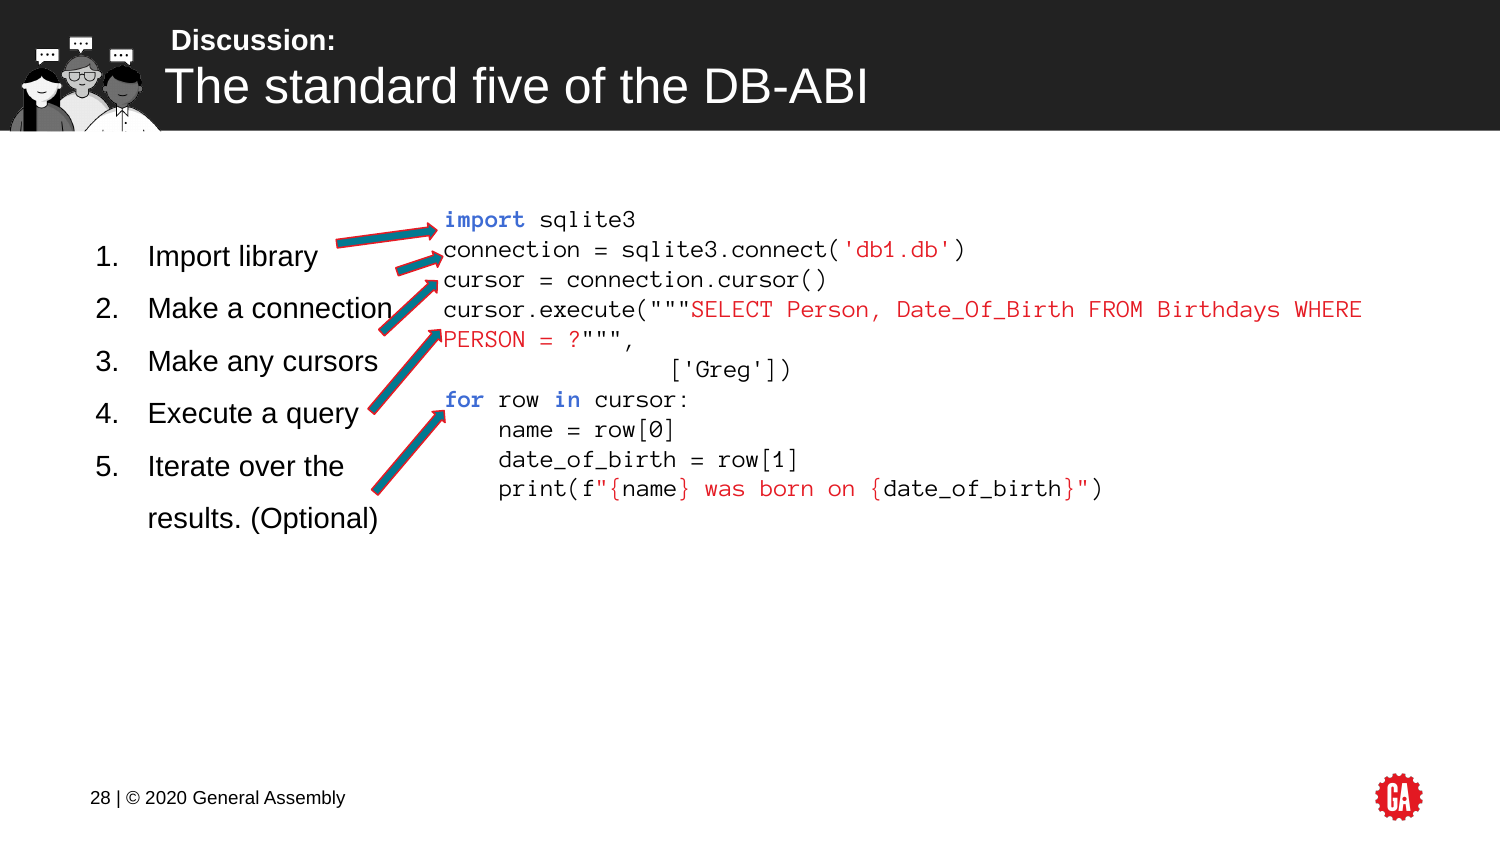

# The standard five of the DB-ABI
import sqlite3
connection = sqlite3.connect('db1.db')
cursor = connection.cursor()
cursor.execute("""SELECT Person, Date_Of_Birth FROM Birthdays WHERE PERSON = ?""",
['Greg'])
for row in cursor:
    name = row[0]
    date_of_birth = row[1]
    print(f"{name} was born on {date_of_birth}")

Import library
Make a connection
Make any cursors
Execute a query
Iterate over the results. (Optional)

28 | © 2020 General Assembly